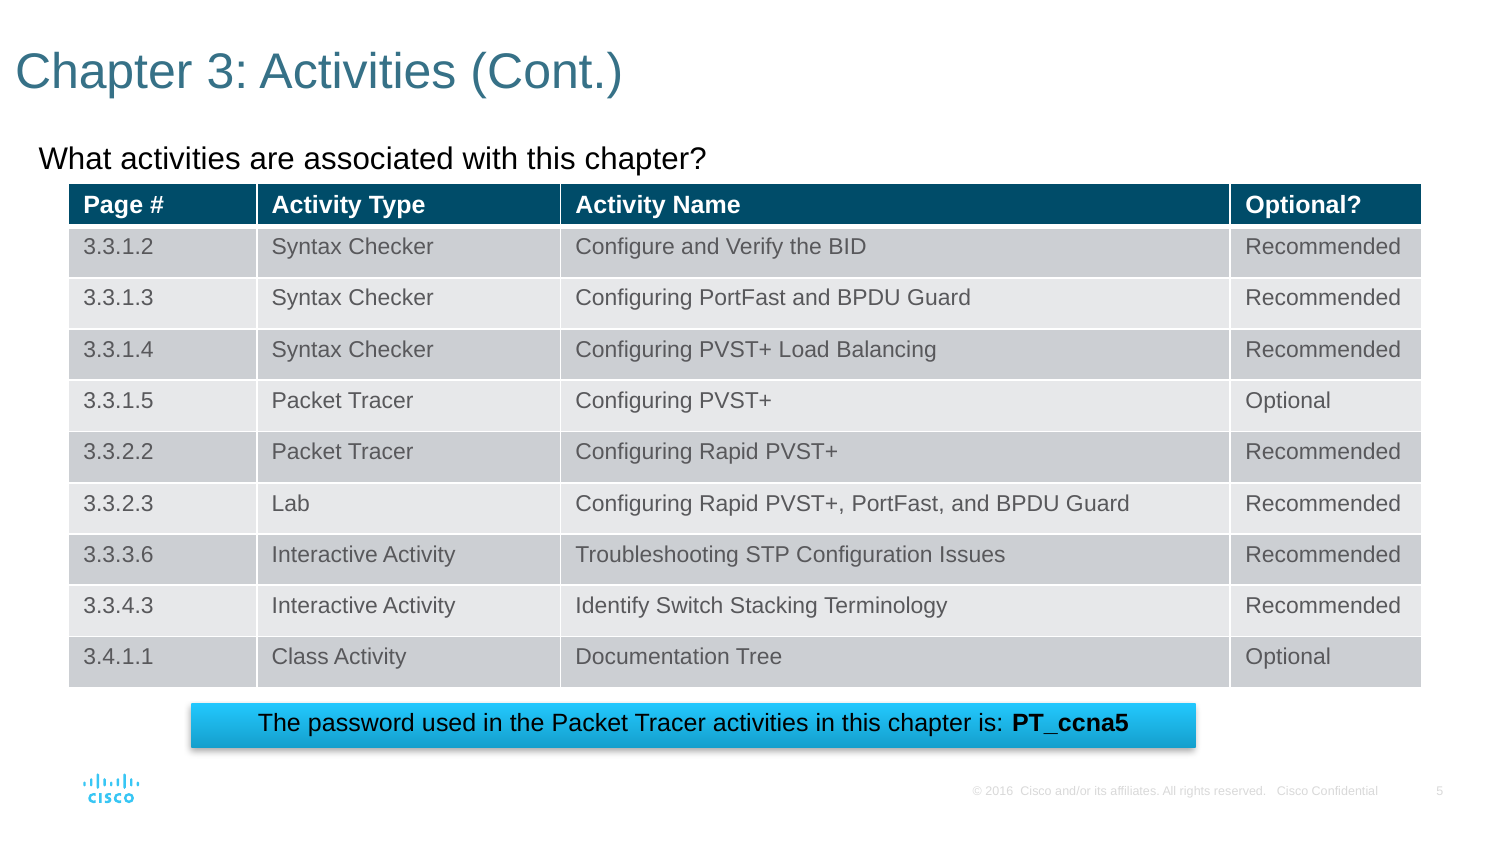

# Chapter 3: Activities (Cont.)
What activities are associated with this chapter?

| Page # | Activity Type | Activity Name | Optional? |
| --- | --- | --- | --- |
| 3.3.1.2 | Syntax Checker | Configure and Verify the BID | Recommended |
| 3.3.1.3 | Syntax Checker | Configuring PortFast and BPDU Guard | Recommended |
| 3.3.1.4 | Syntax Checker | Configuring PVST+ Load Balancing | Recommended |
| 3.3.1.5 | Packet Tracer | Configuring PVST+ | Optional |
| 3.3.2.2 | Packet Tracer | Configuring Rapid PVST+ | Recommended |
| 3.3.2.3 | Lab | Configuring Rapid PVST+, PortFast, and BPDU Guard | Recommended |
| 3.3.3.6 | Interactive Activity | Troubleshooting STP Configuration Issues | Recommended |
| 3.3.4.3 | Interactive Activity | Identify Switch Stacking Terminology | Recommended |
| 3.4.1.1 | Class Activity | Documentation Tree | Optional |
The password used in the Packet Tracer activities in this chapter is: PT_ccna5